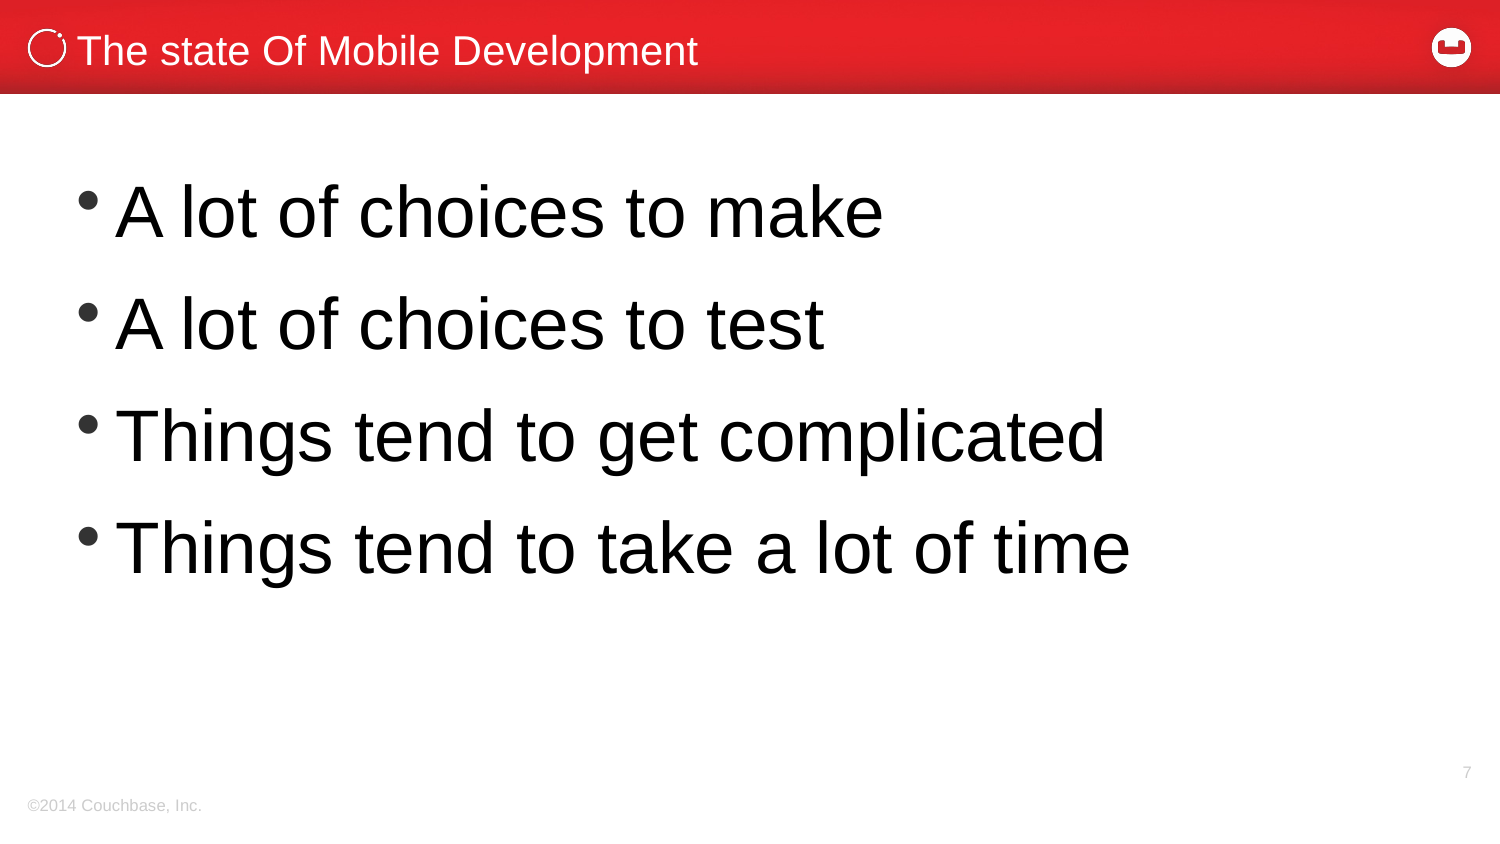

# The state Of Mobile Development
A lot of choices to make
A lot of choices to test
Things tend to get complicated
Things tend to take a lot of time
7
©2014 Couchbase, Inc.